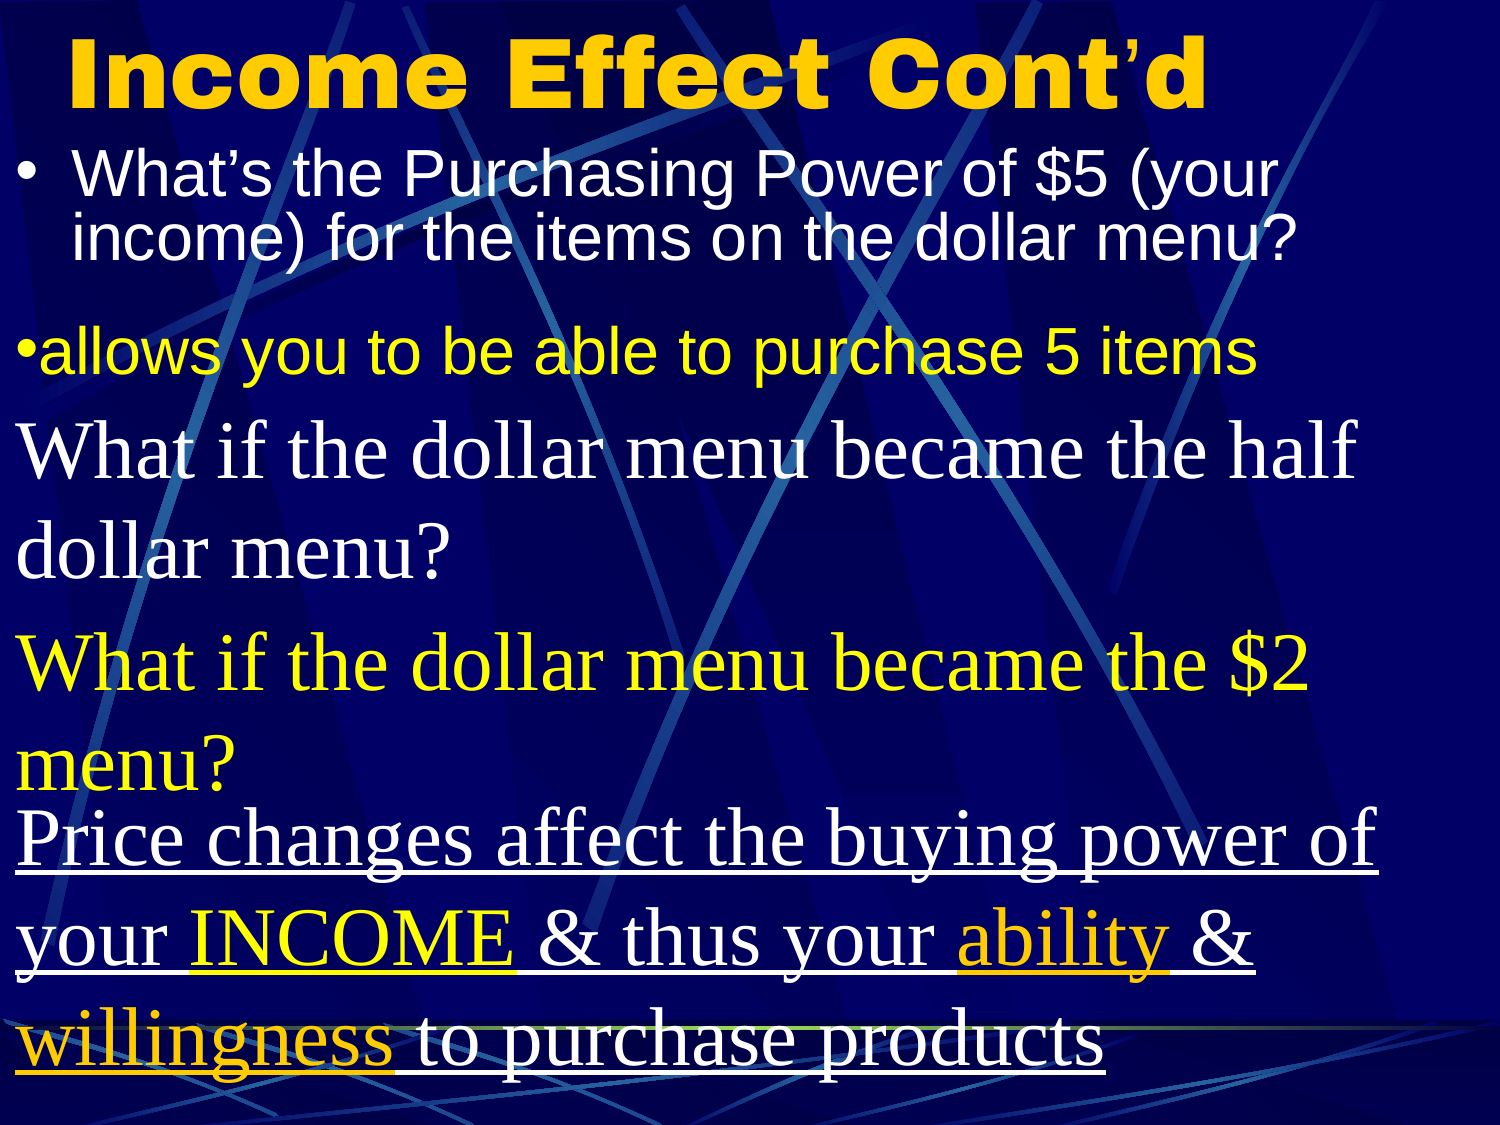

# Income Effect Cont’d
What’s the Purchasing Power of $5 (your income) for the items on the dollar menu?
allows you to be able to purchase 5 items
What if the dollar menu became the half dollar menu?
What if the dollar menu became the $2 menu?
Price changes affect the buying power of your INCOME & thus your ability & willingness to purchase products